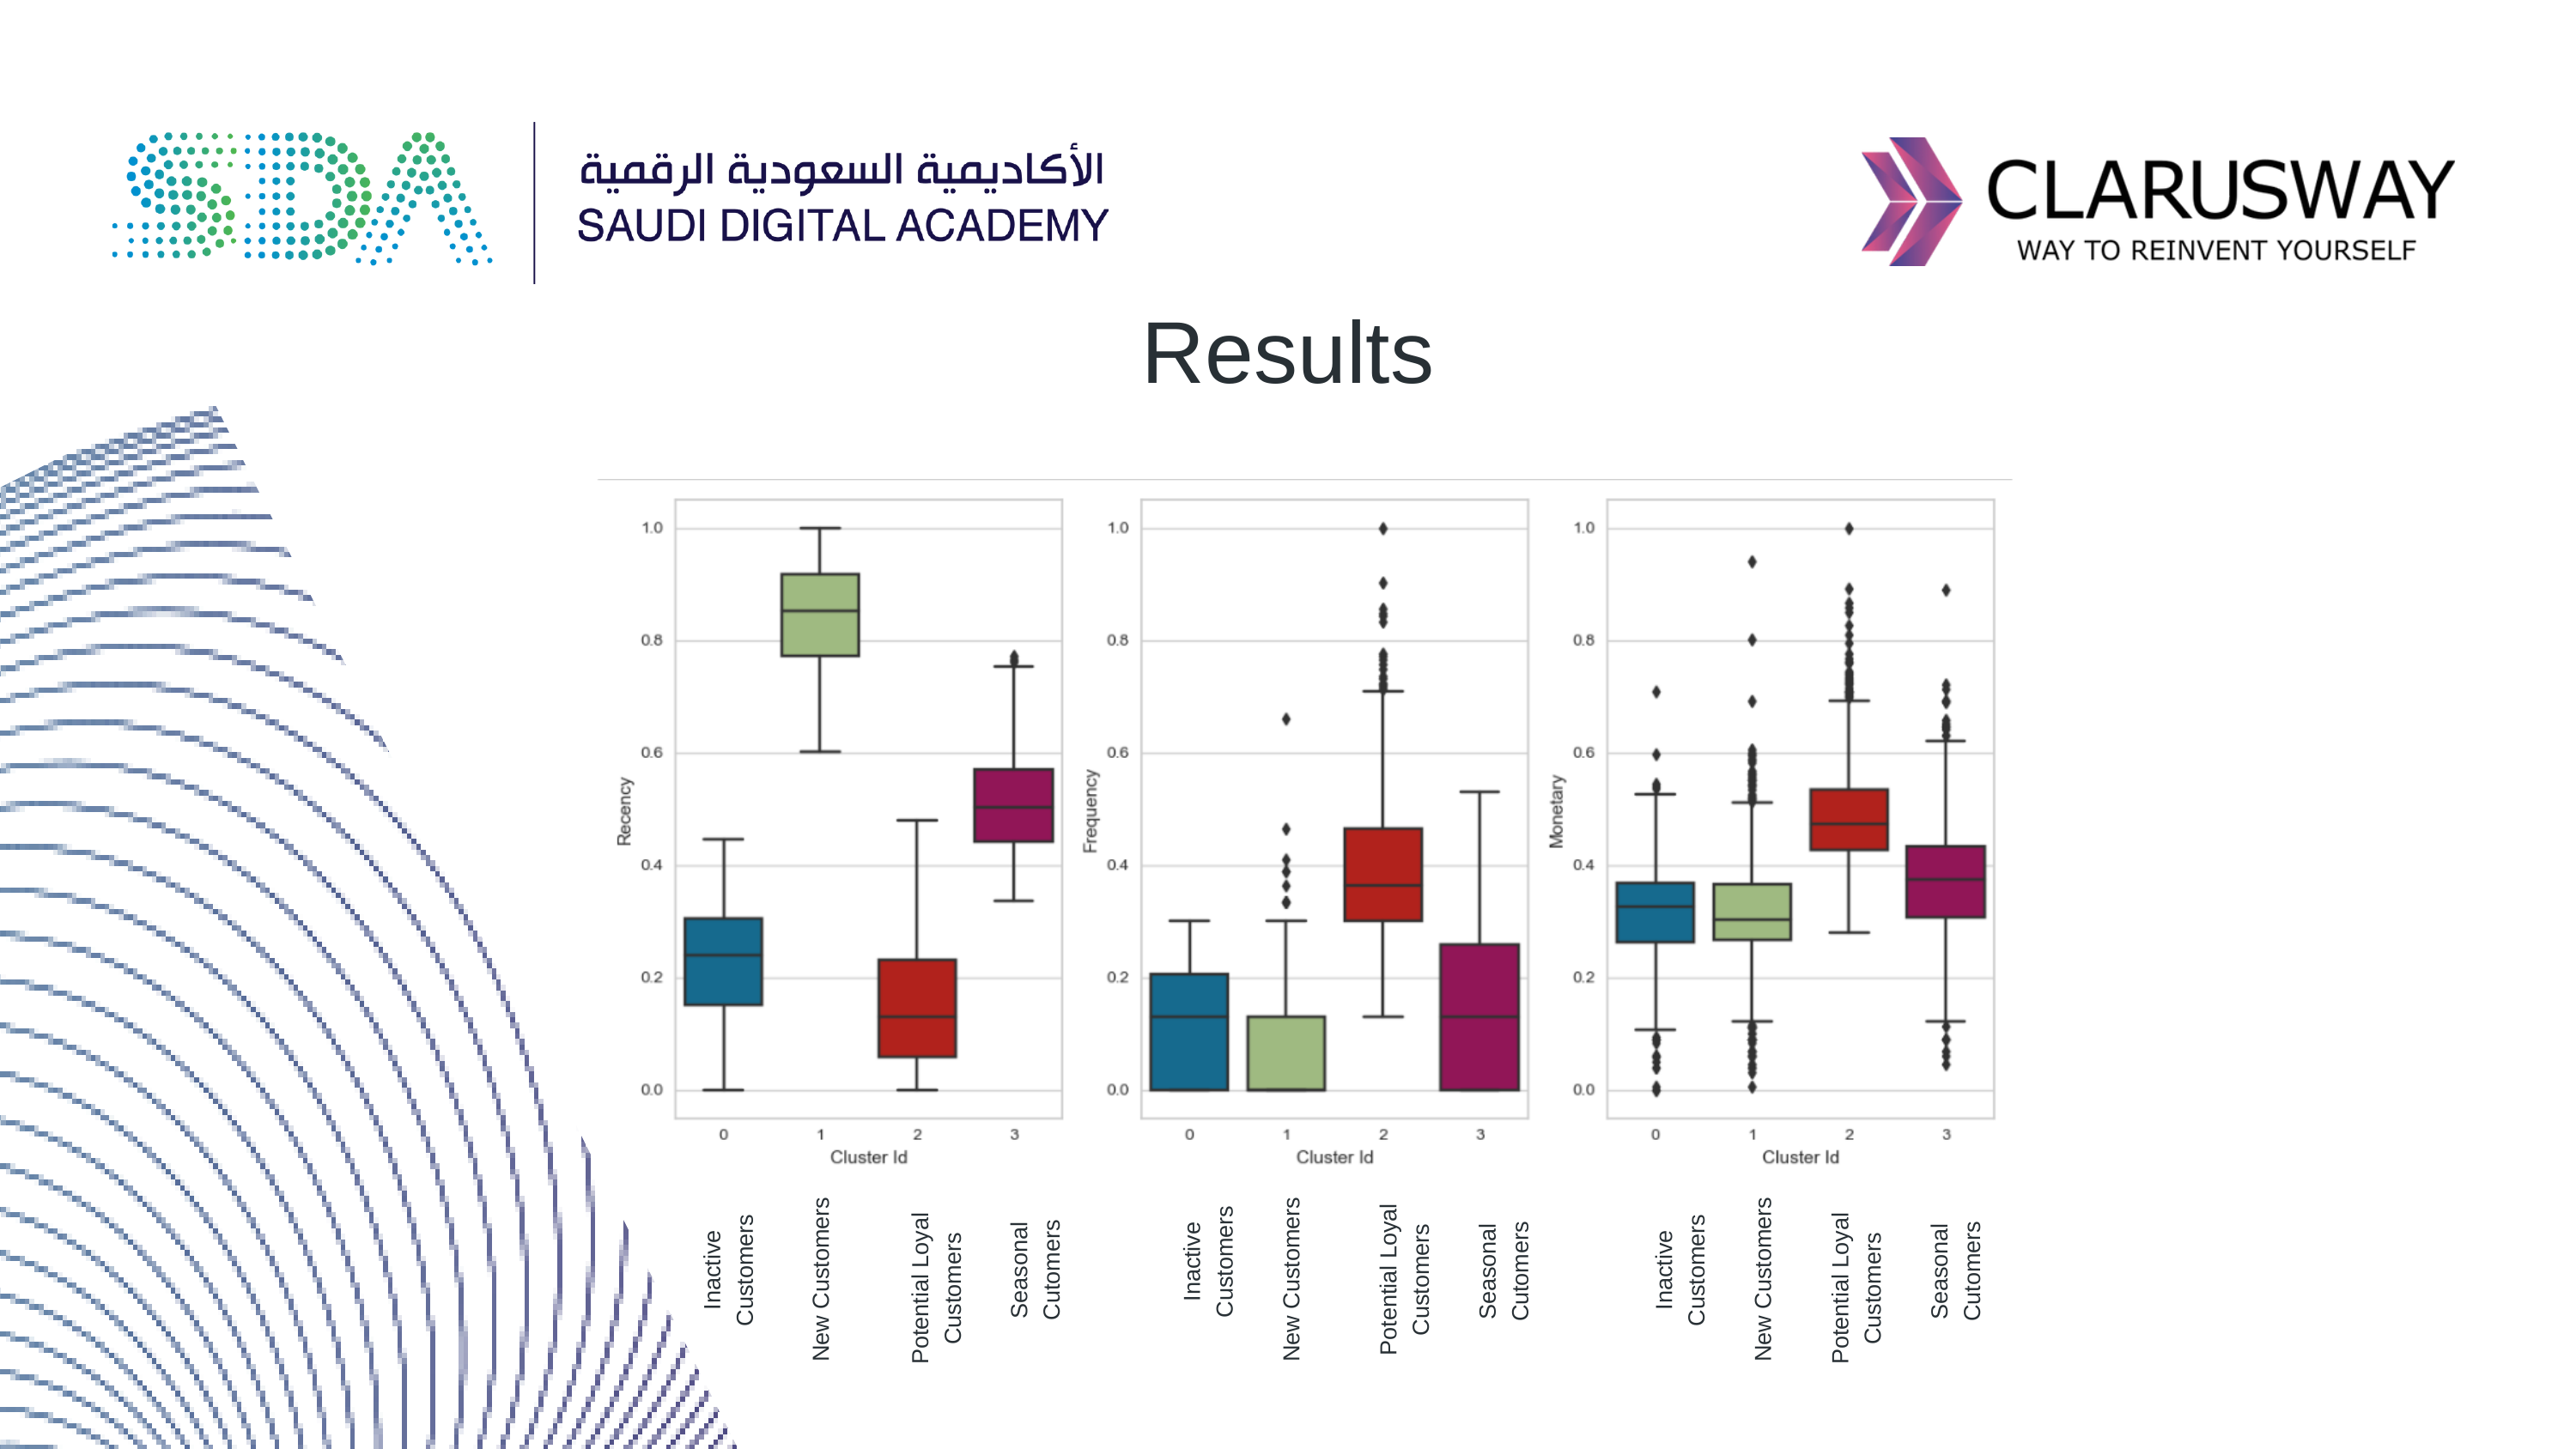

Results

Inactive Customers
Inactive Customers
Seasonal Cutomers
Inactive Customers
Seasonal Cutomers
Seasonal Cutomers
Potential Loyal Customers
Potential Loyal Customers
Potential Loyal Customers
New Customers
New Customers
New Customers